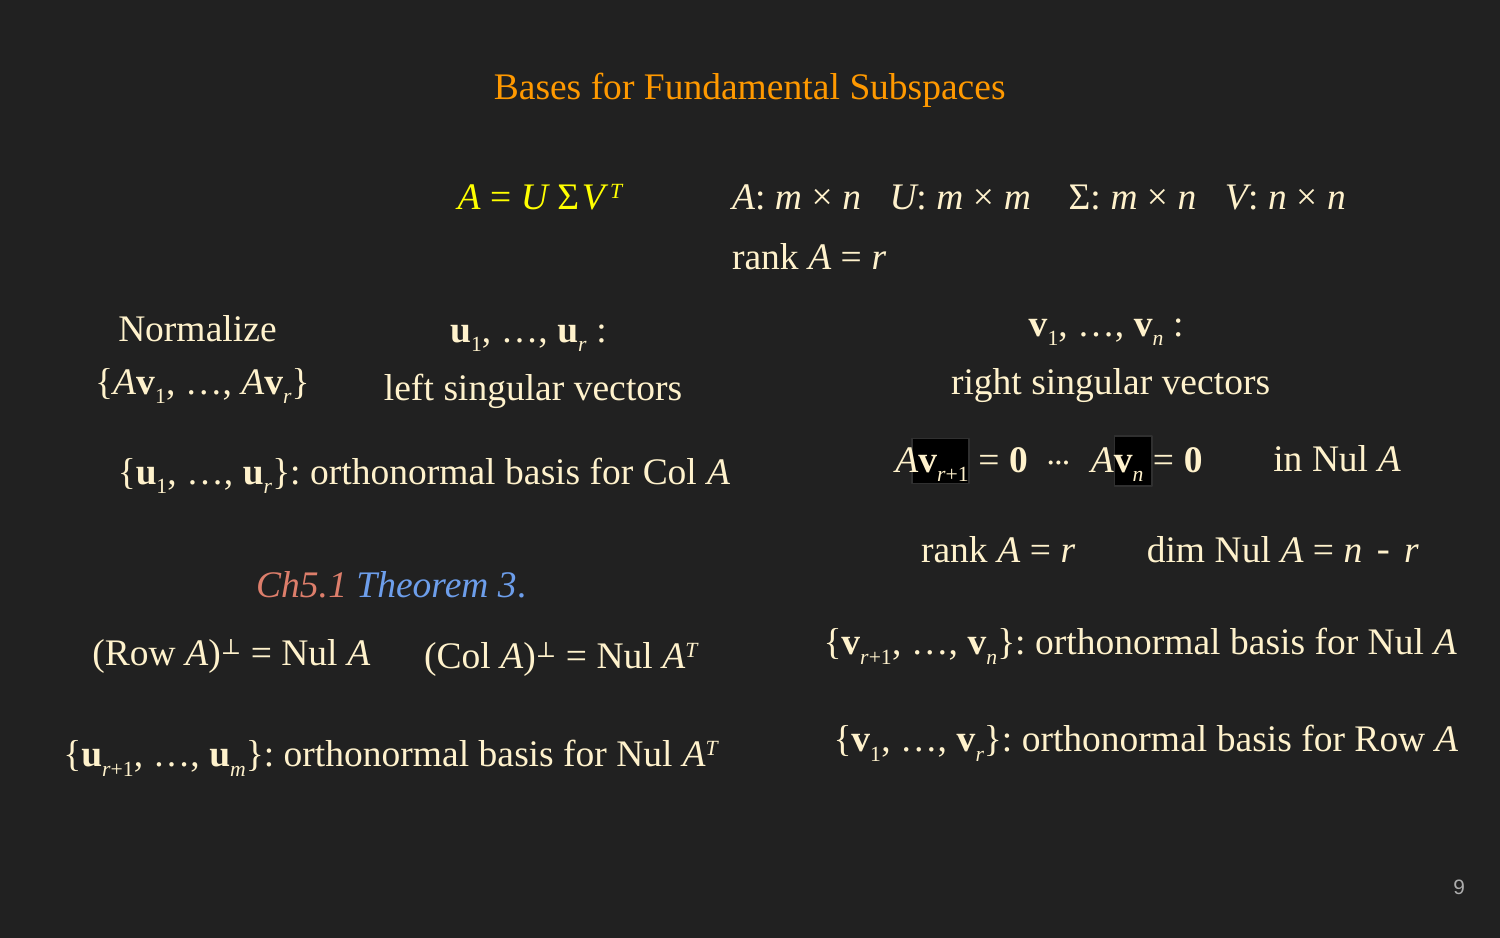

Bases for Fundamental Subspaces
A = U Σ V T
A: m × n   U: m × m    Σ: m × n   V: n × n
rank A = r
v1, …, vn :
right singular vectors
Normalize
{Av1, …, Avr}
u1, …, ur :
left singular vectors
Avr+1 = 0  ⋯  Avn = 0
in Nul A
{u1, …, ur}: orthonormal basis for Col A

dim Nul A = n - r
rank A = r
Ch5.1 Theorem 3.
(Row A)⊥ = Nul A
(Col A)⊥ = Nul AT
{vr+1, …, vn}: orthonormal basis for Nul A
{v1, …, vr}: orthonormal basis for Row A
{ur+1, …, um}: orthonormal basis for Nul AT
9